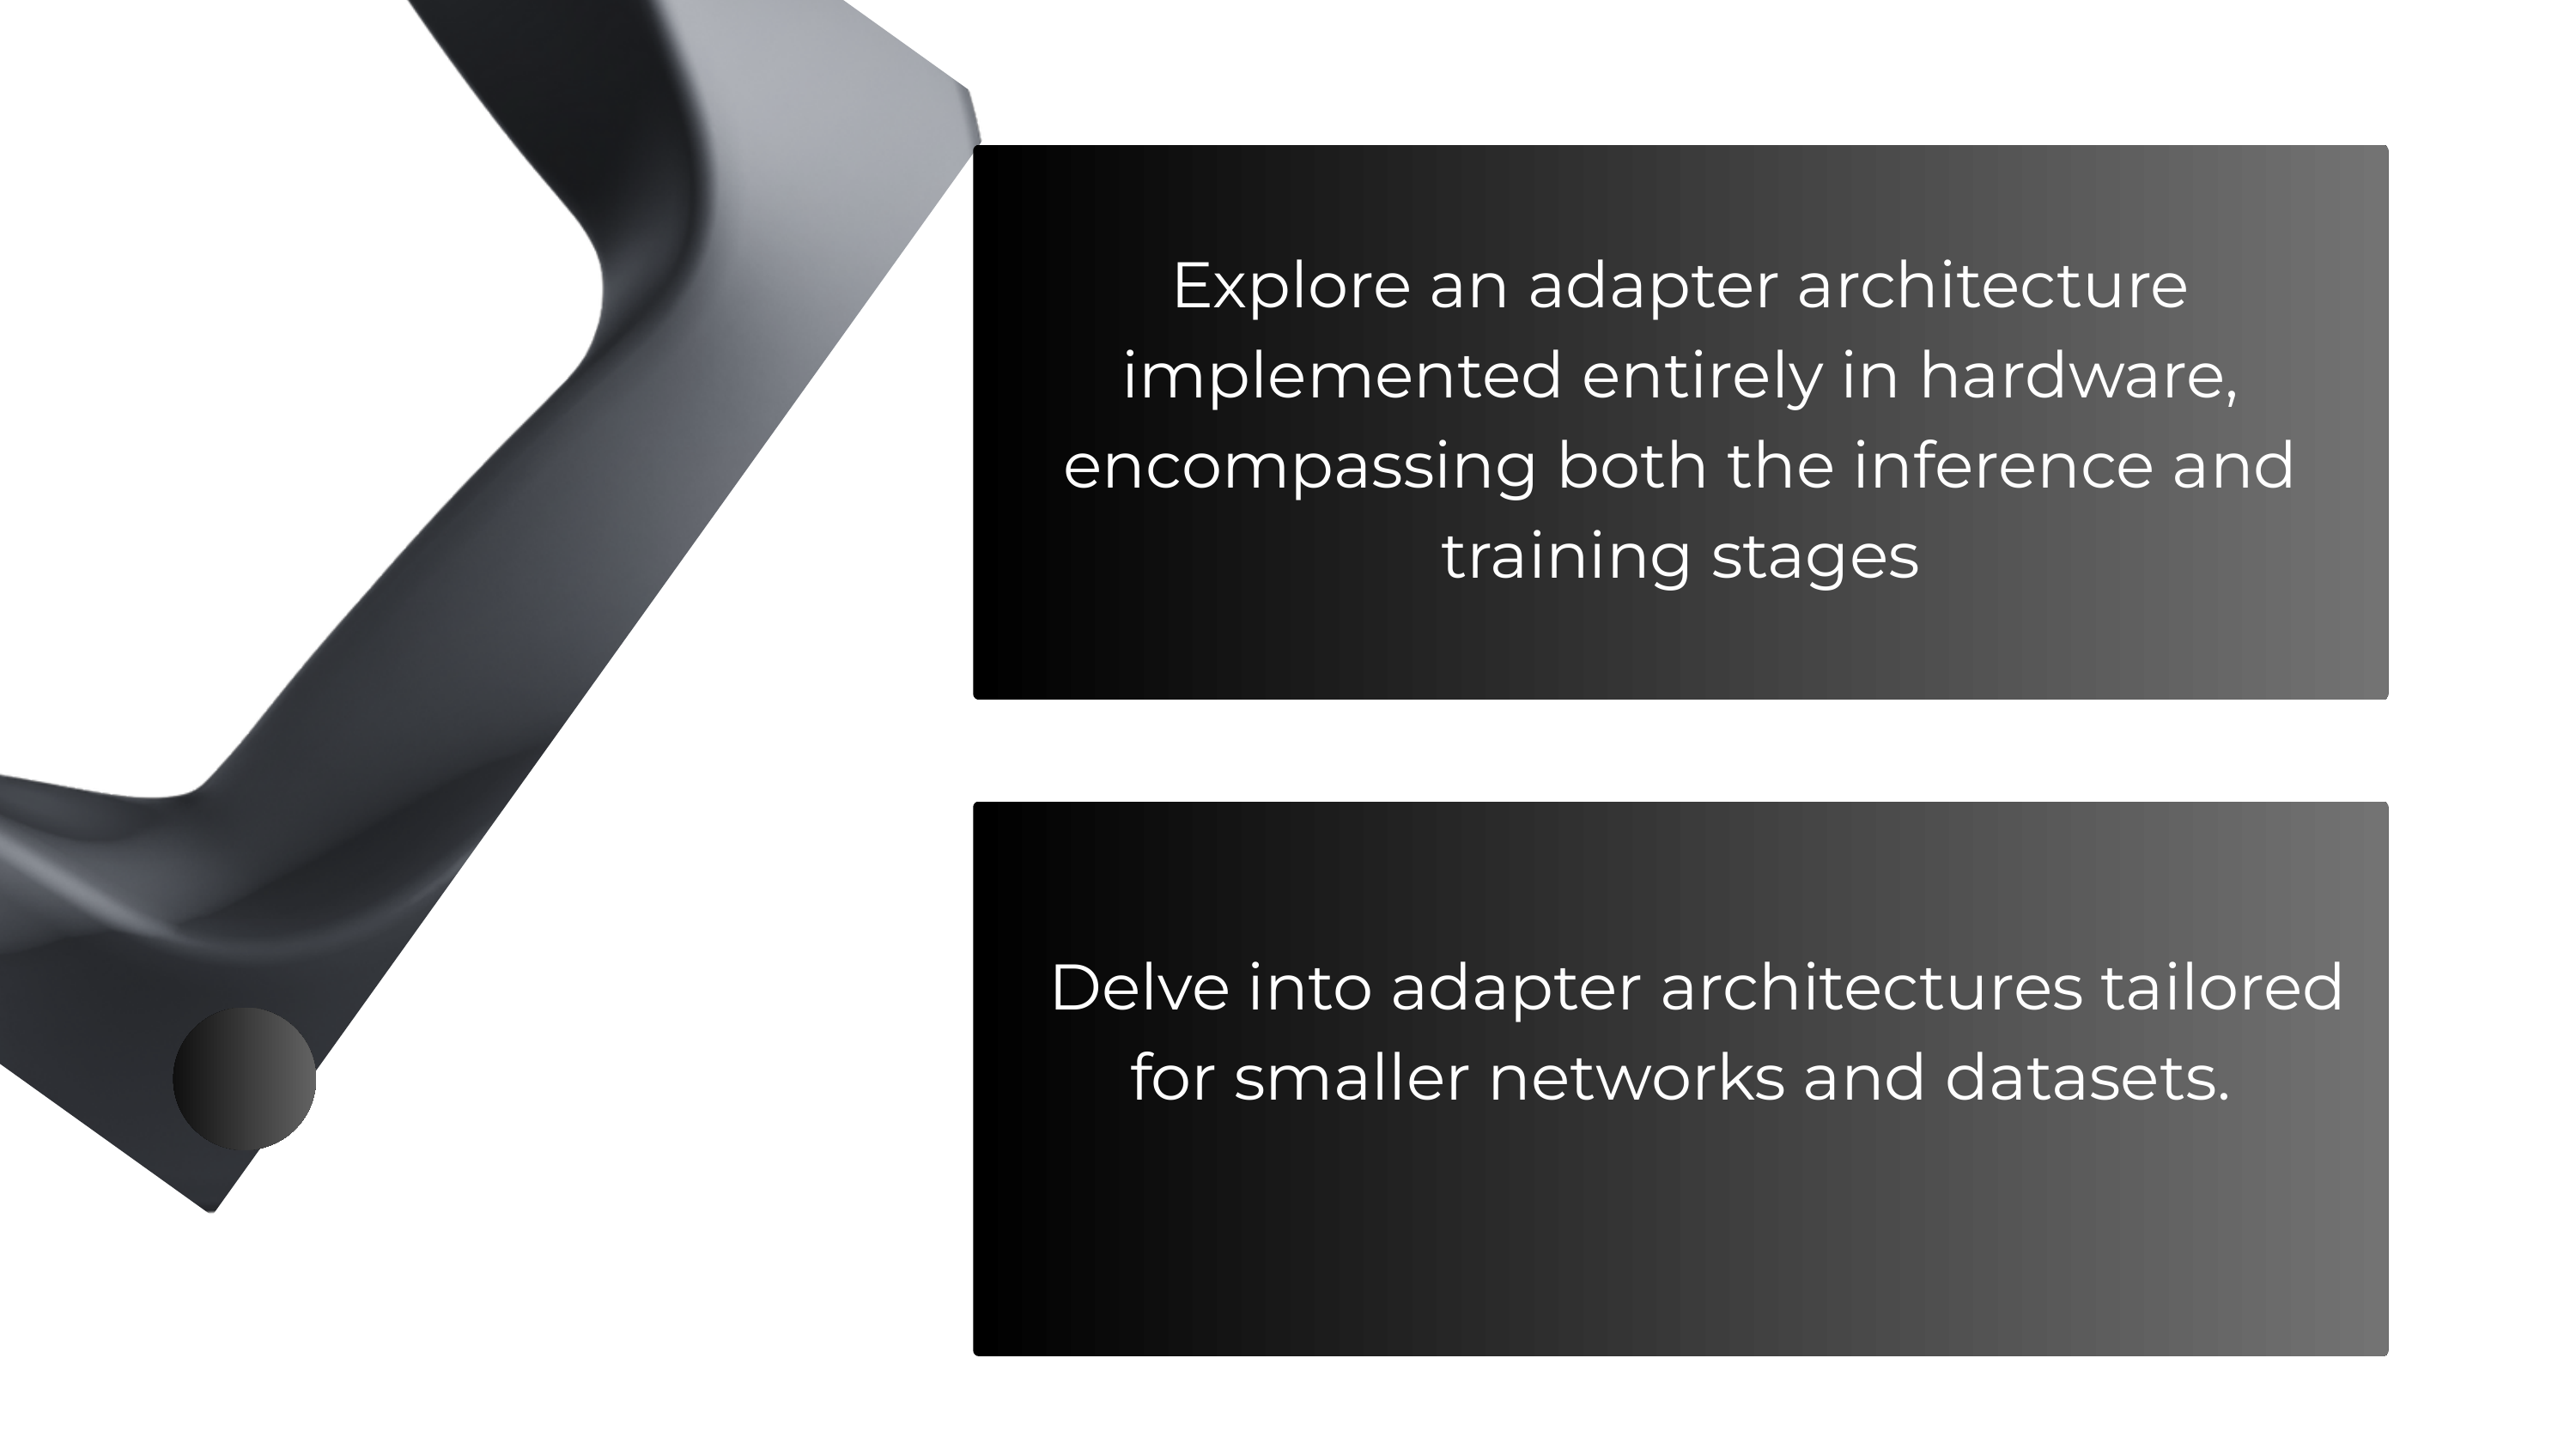

Explore an adapter architecture implemented entirely in hardware, encompassing both the inference and training stages

  Delve into adapter architectures tailored for smaller networks and datasets.